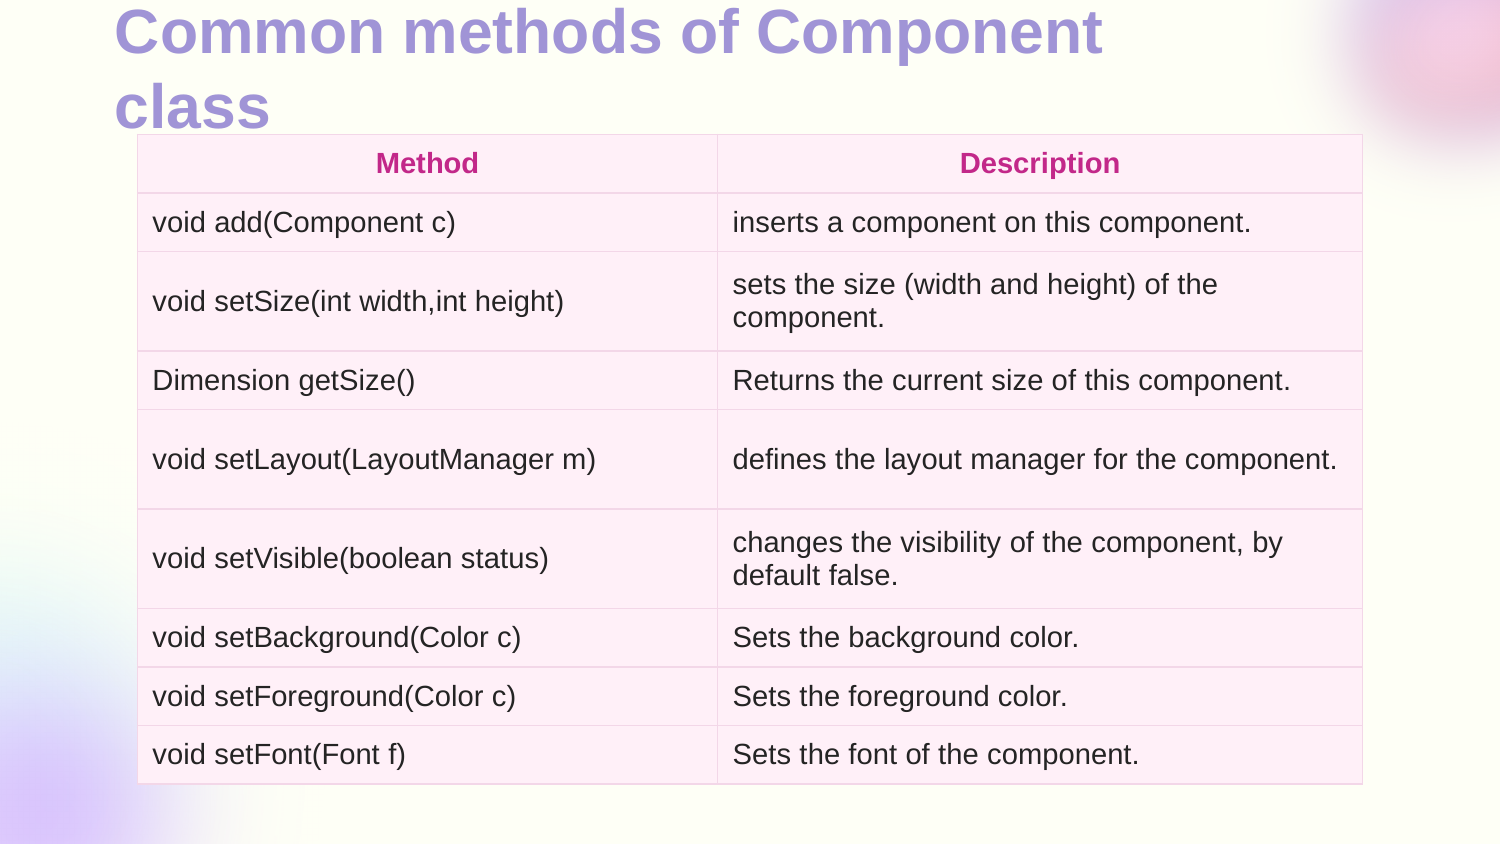

# Common methods of Component class
| Method | Description |
| --- | --- |
| void add(Component c) | inserts a component on this component. |
| void setSize(int width,int height) | sets the size (width and height) of the component. |
| Dimension getSize() | Returns the current size of this component. |
| void setLayout(LayoutManager m) | defines the layout manager for the component. |
| void setVisible(boolean status) | changes the visibility of the component, by default false. |
| void setBackground(Color c) | Sets the background color. |
| void setForeground(Color c) | Sets the foreground color. |
| void setFont(Font f) | Sets the font of the component. |